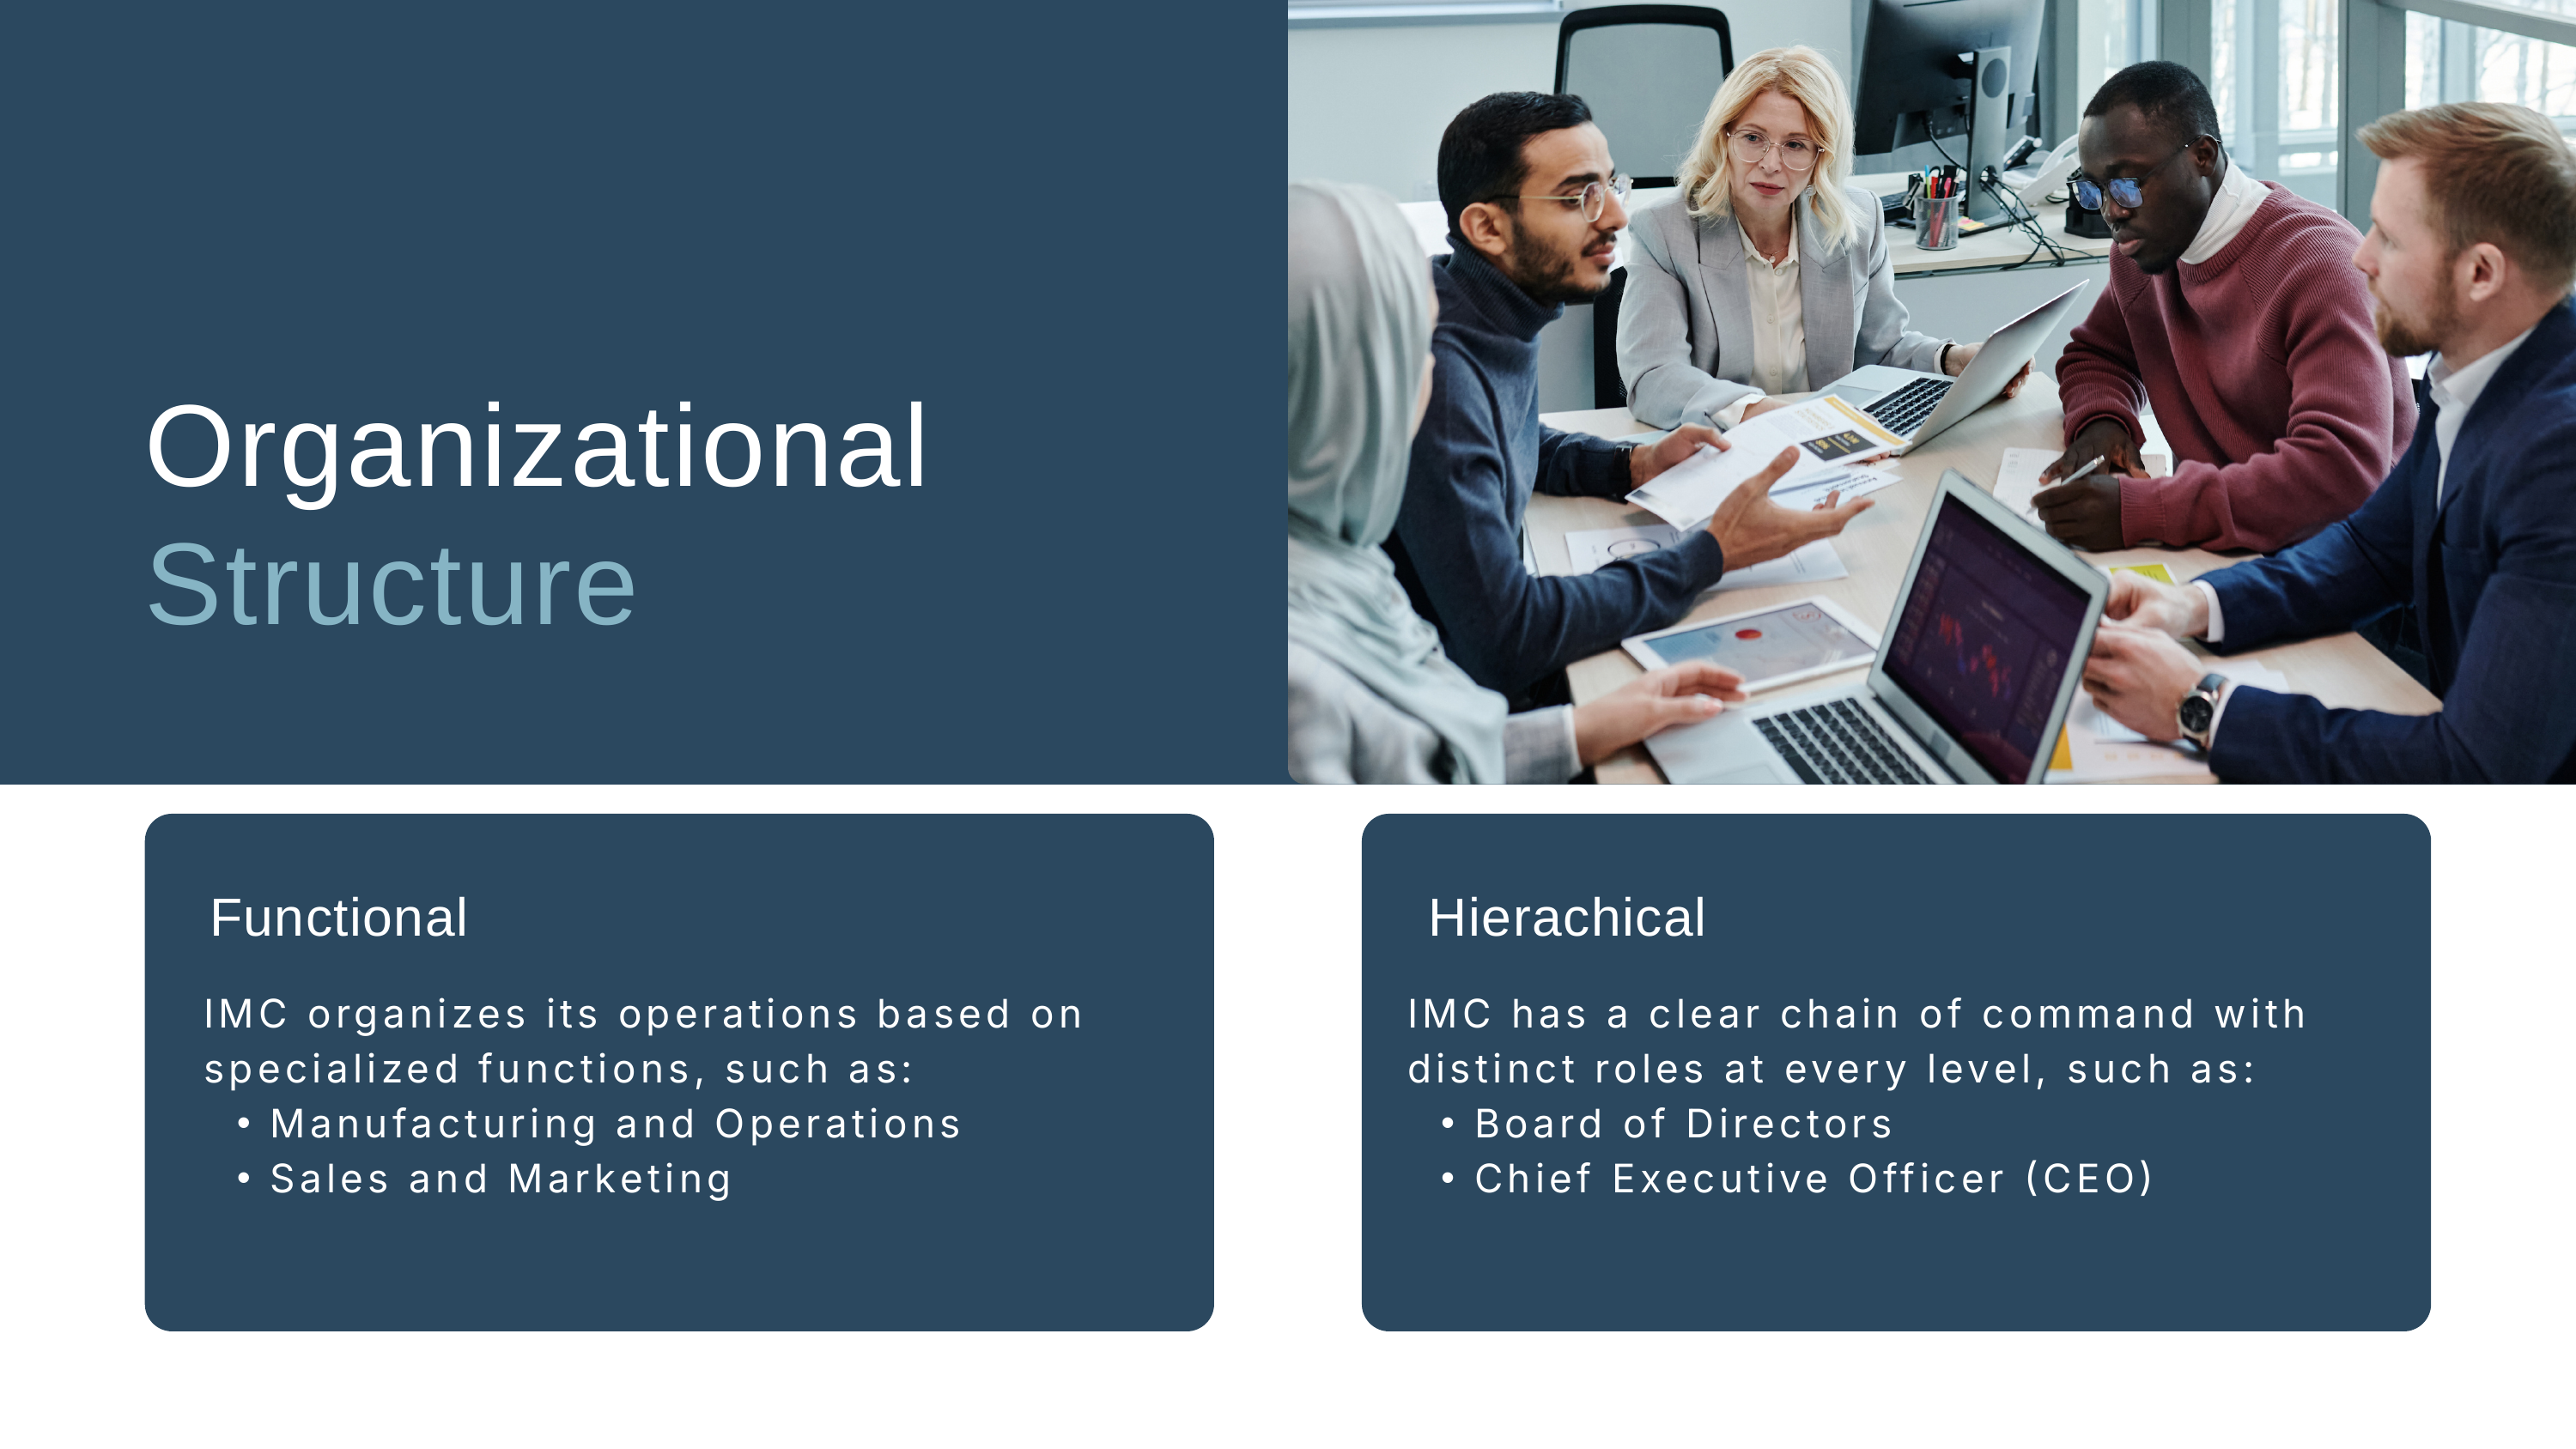

Organizational
Structure

Functional
Hierachical
IMC organizes its operations based on specialized functions, such as:
Manufacturing and Operations
Sales and Marketing

IMC has a clear chain of command with distinct roles at every level, such as:
Board of Directors
Chief Executive Officer (CEO)